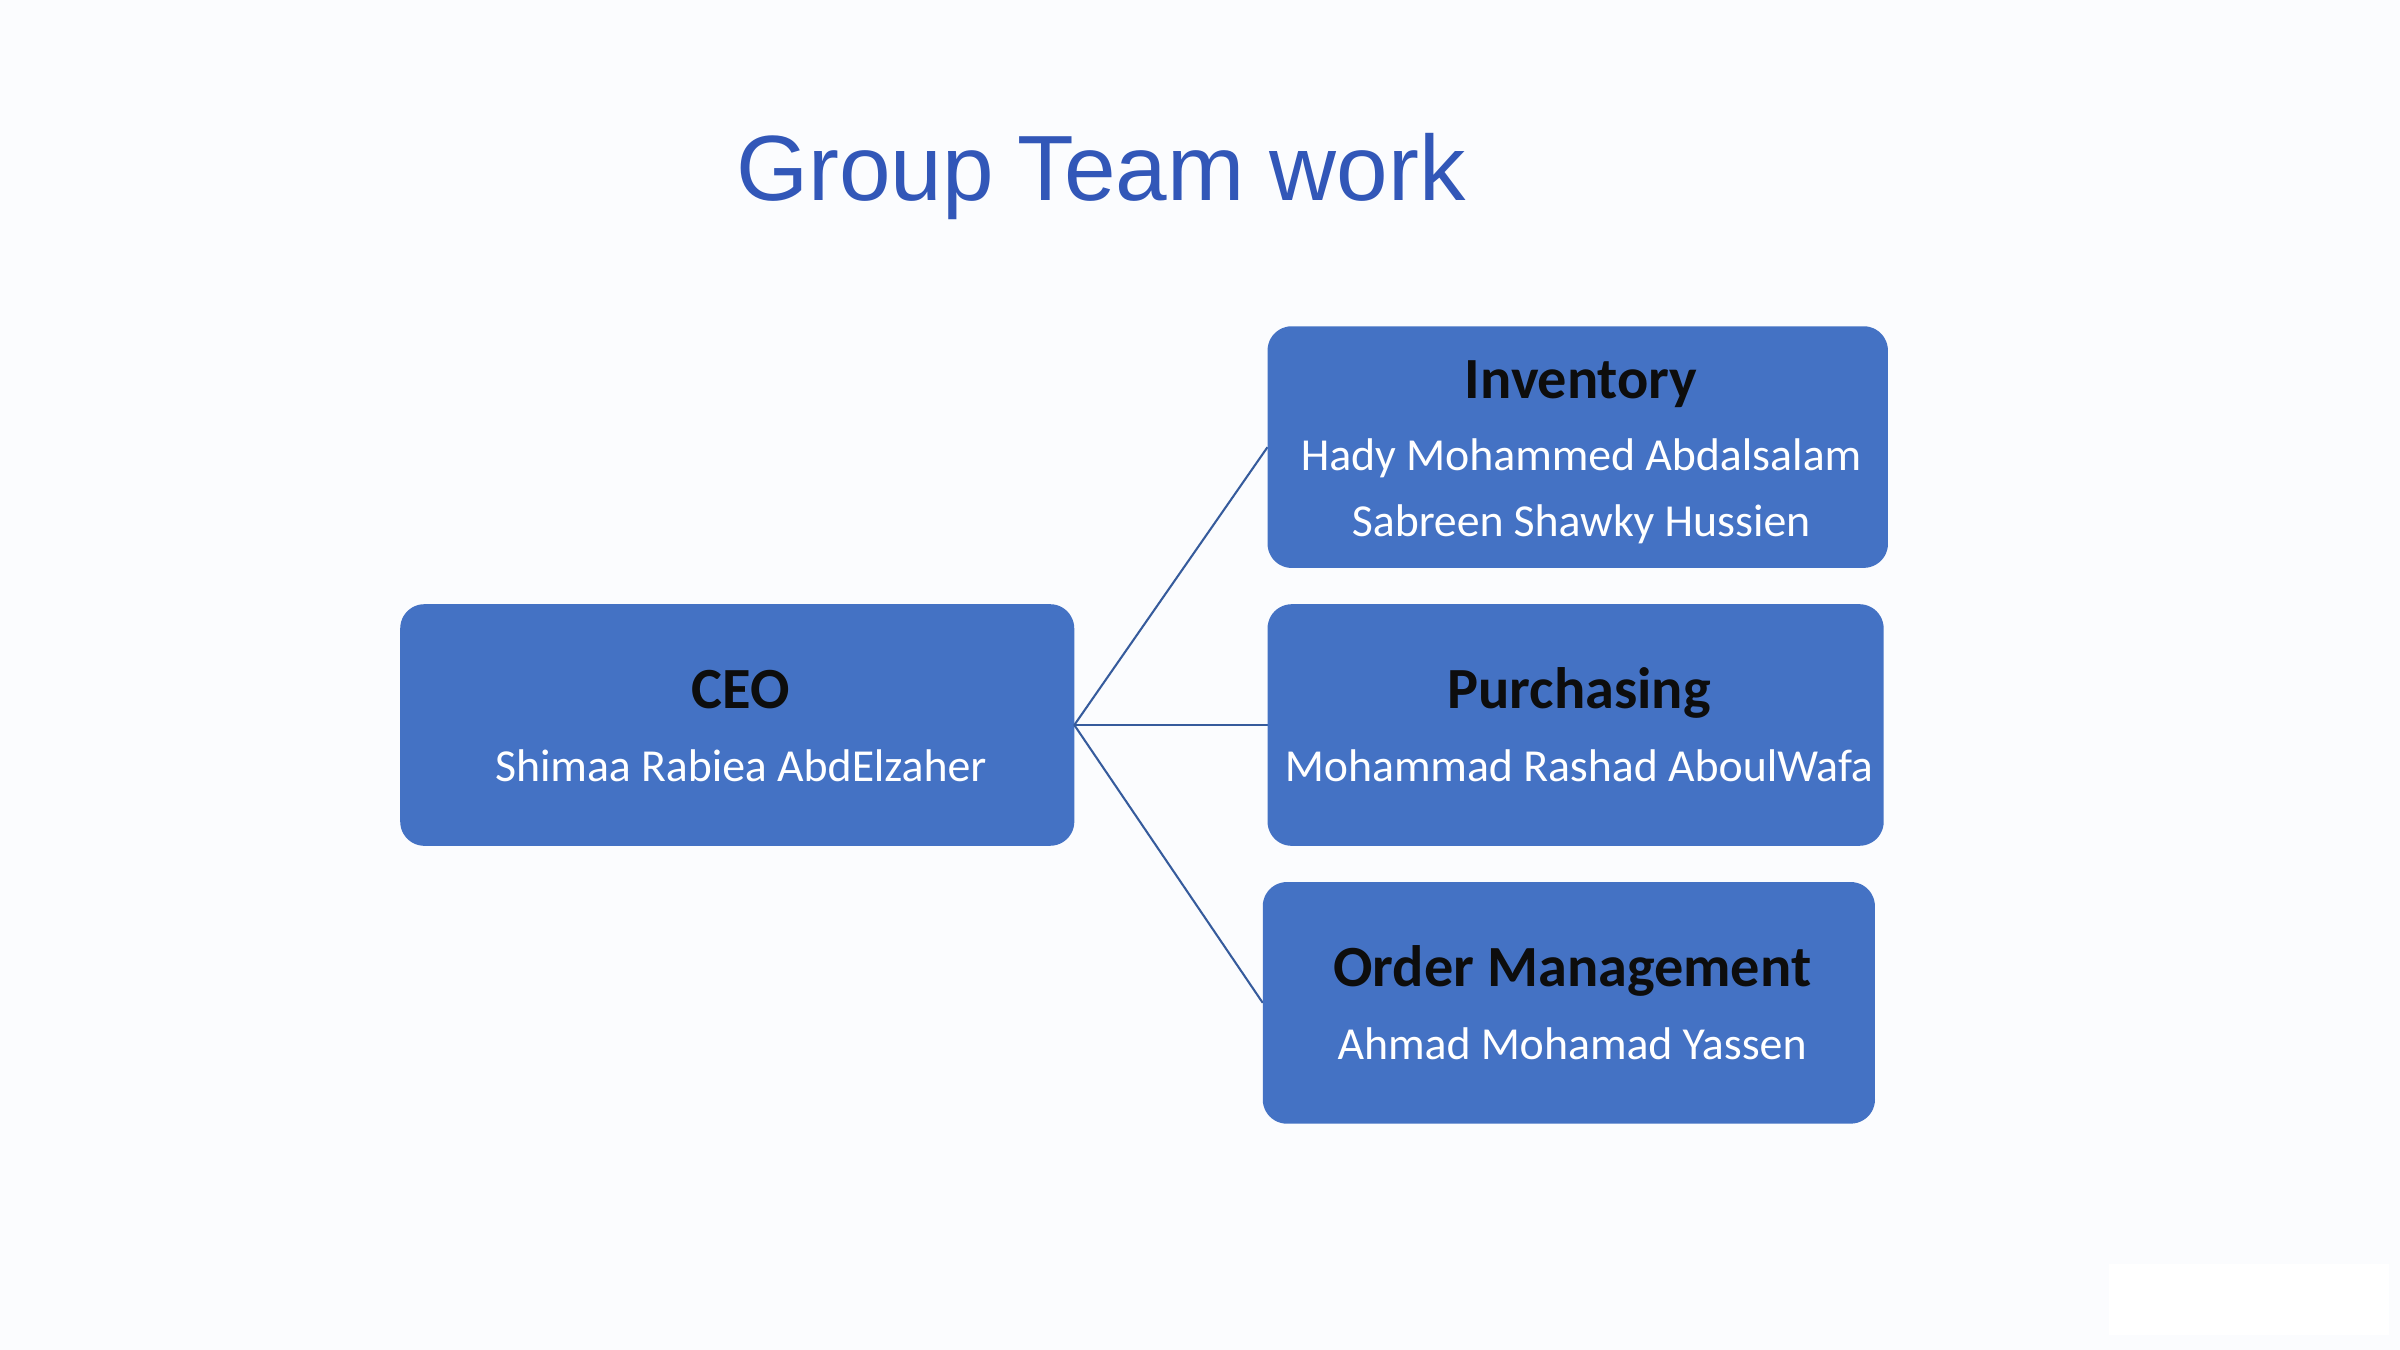

Group Team work
CEO
Shimaa Rabiea AbdElzaher

Inventory
Hady Mohammed Abdalsalam
Sabreen Shawky Hussien

Purchasing
Mohammad Rashad AboulWafa

Order Management
Ahmad Mohamad Yassen